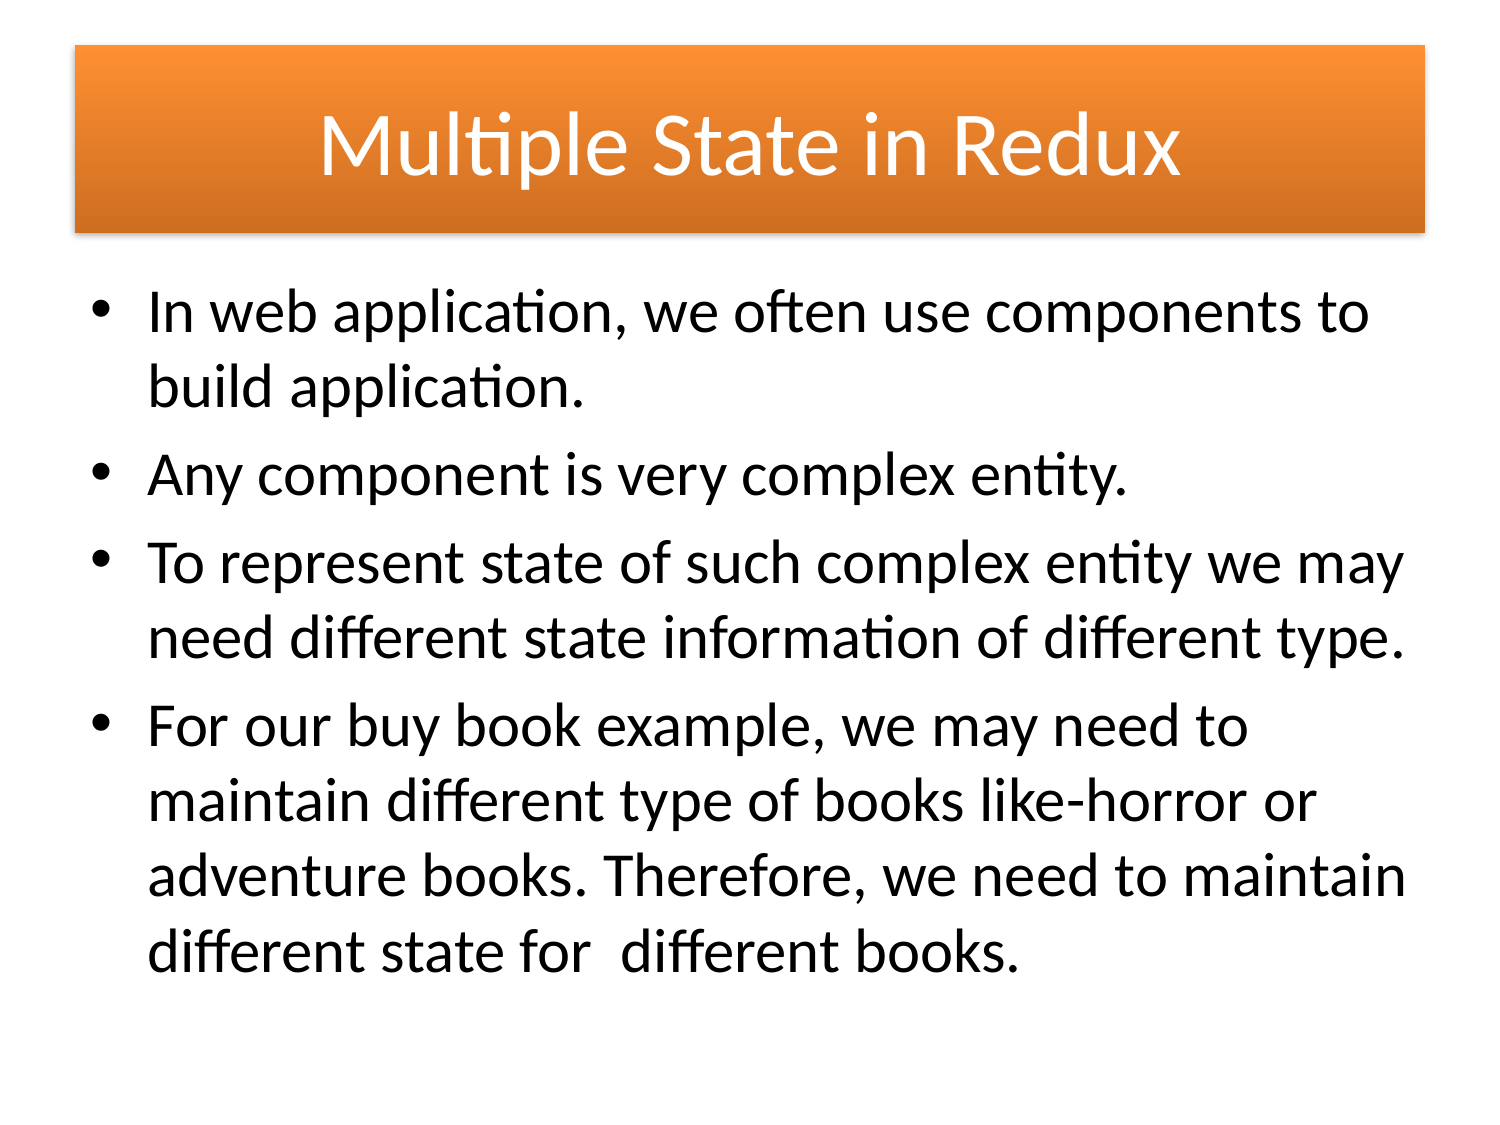

# Multiple State in Redux
In web application, we often use components to build application.
Any component is very complex entity.
To represent state of such complex entity we may need different state information of different type.
For our buy book example, we may need to maintain different type of books like-horror or adventure books. Therefore, we need to maintain different state for  different books.